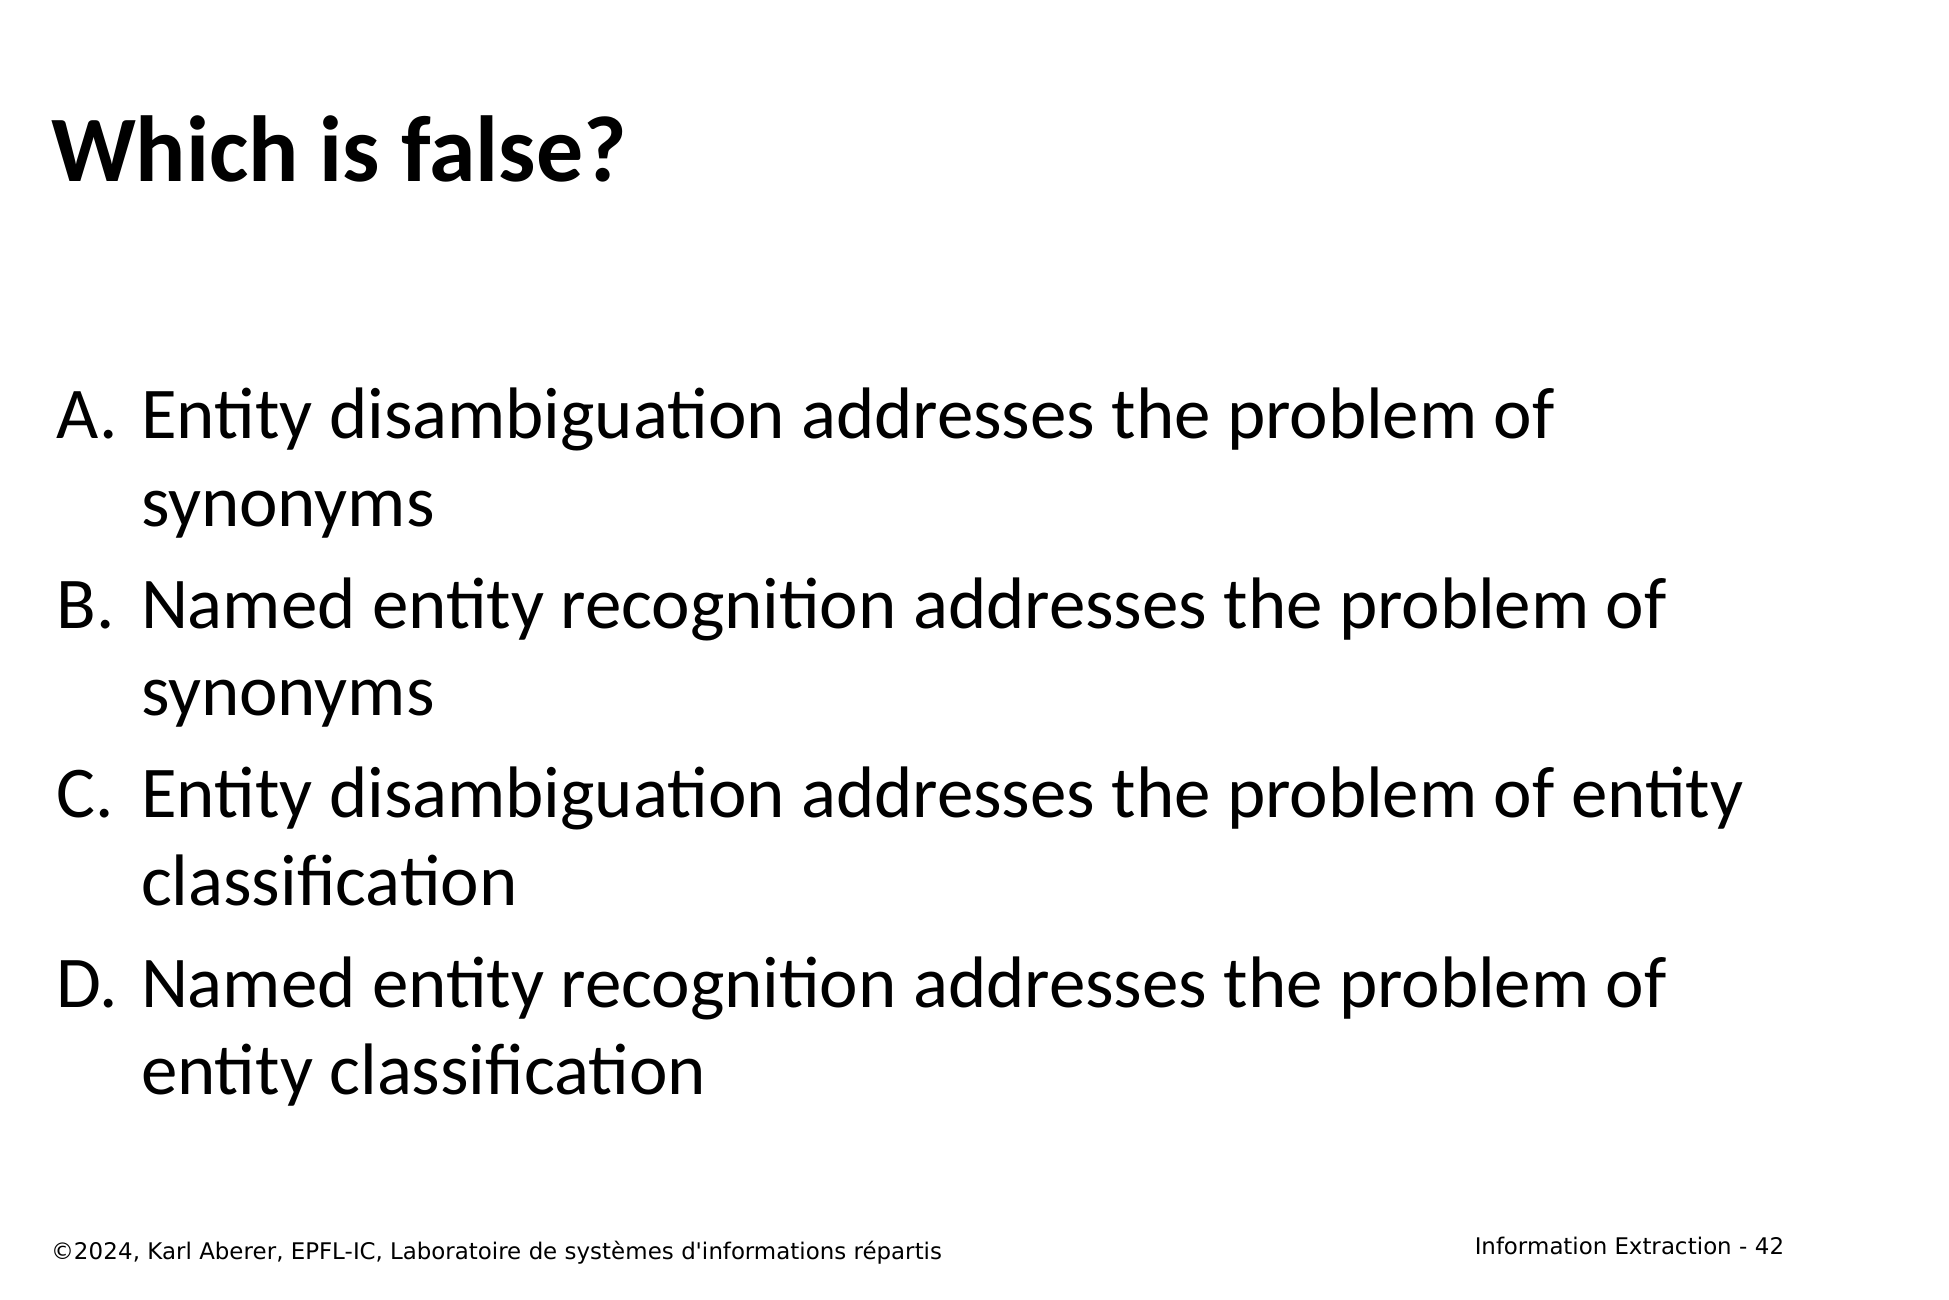

# Which is false?

Entity disambiguation addresses the problem of synonyms
Named entity recognition addresses the problem of synonyms
Entity disambiguation addresses the problem of entity classification
Named entity recognition addresses the problem of entity classification
©2024, Karl Aberer, EPFL-IC, Laboratoire de systèmes d'informations répartis